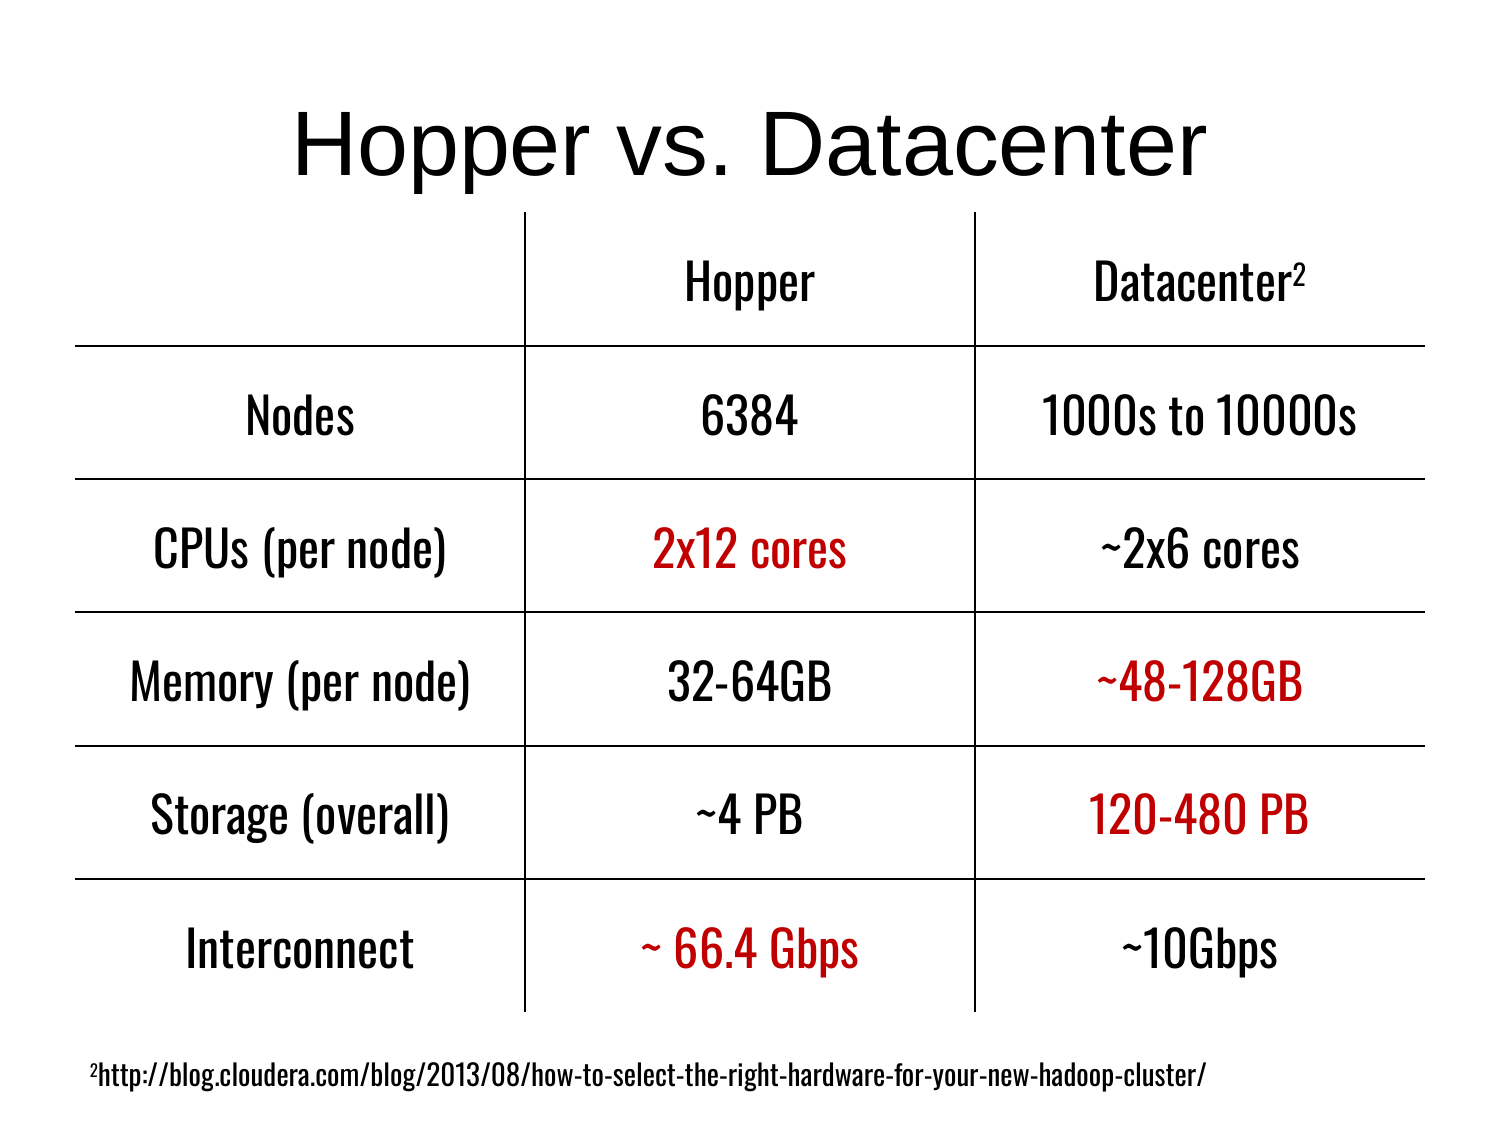

# Hopper vs. Datacenter
|  | Hopper | Datacenter2 |
| --- | --- | --- |
| Nodes | 6384 | 1000s to 10000s |
| CPUs (per node) | 2x12 cores | ~2x6 cores |
| Memory (per node) | 32-64GB | ~48-128GB |
| Storage (overall) | ~4 PB | 120-480 PB |
| Interconnect | ~ 66.4 Gbps | ~10Gbps |
2http://blog.cloudera.com/blog/2013/08/how-to-select-the-right-hardware-for-your-new-hadoop-cluster/